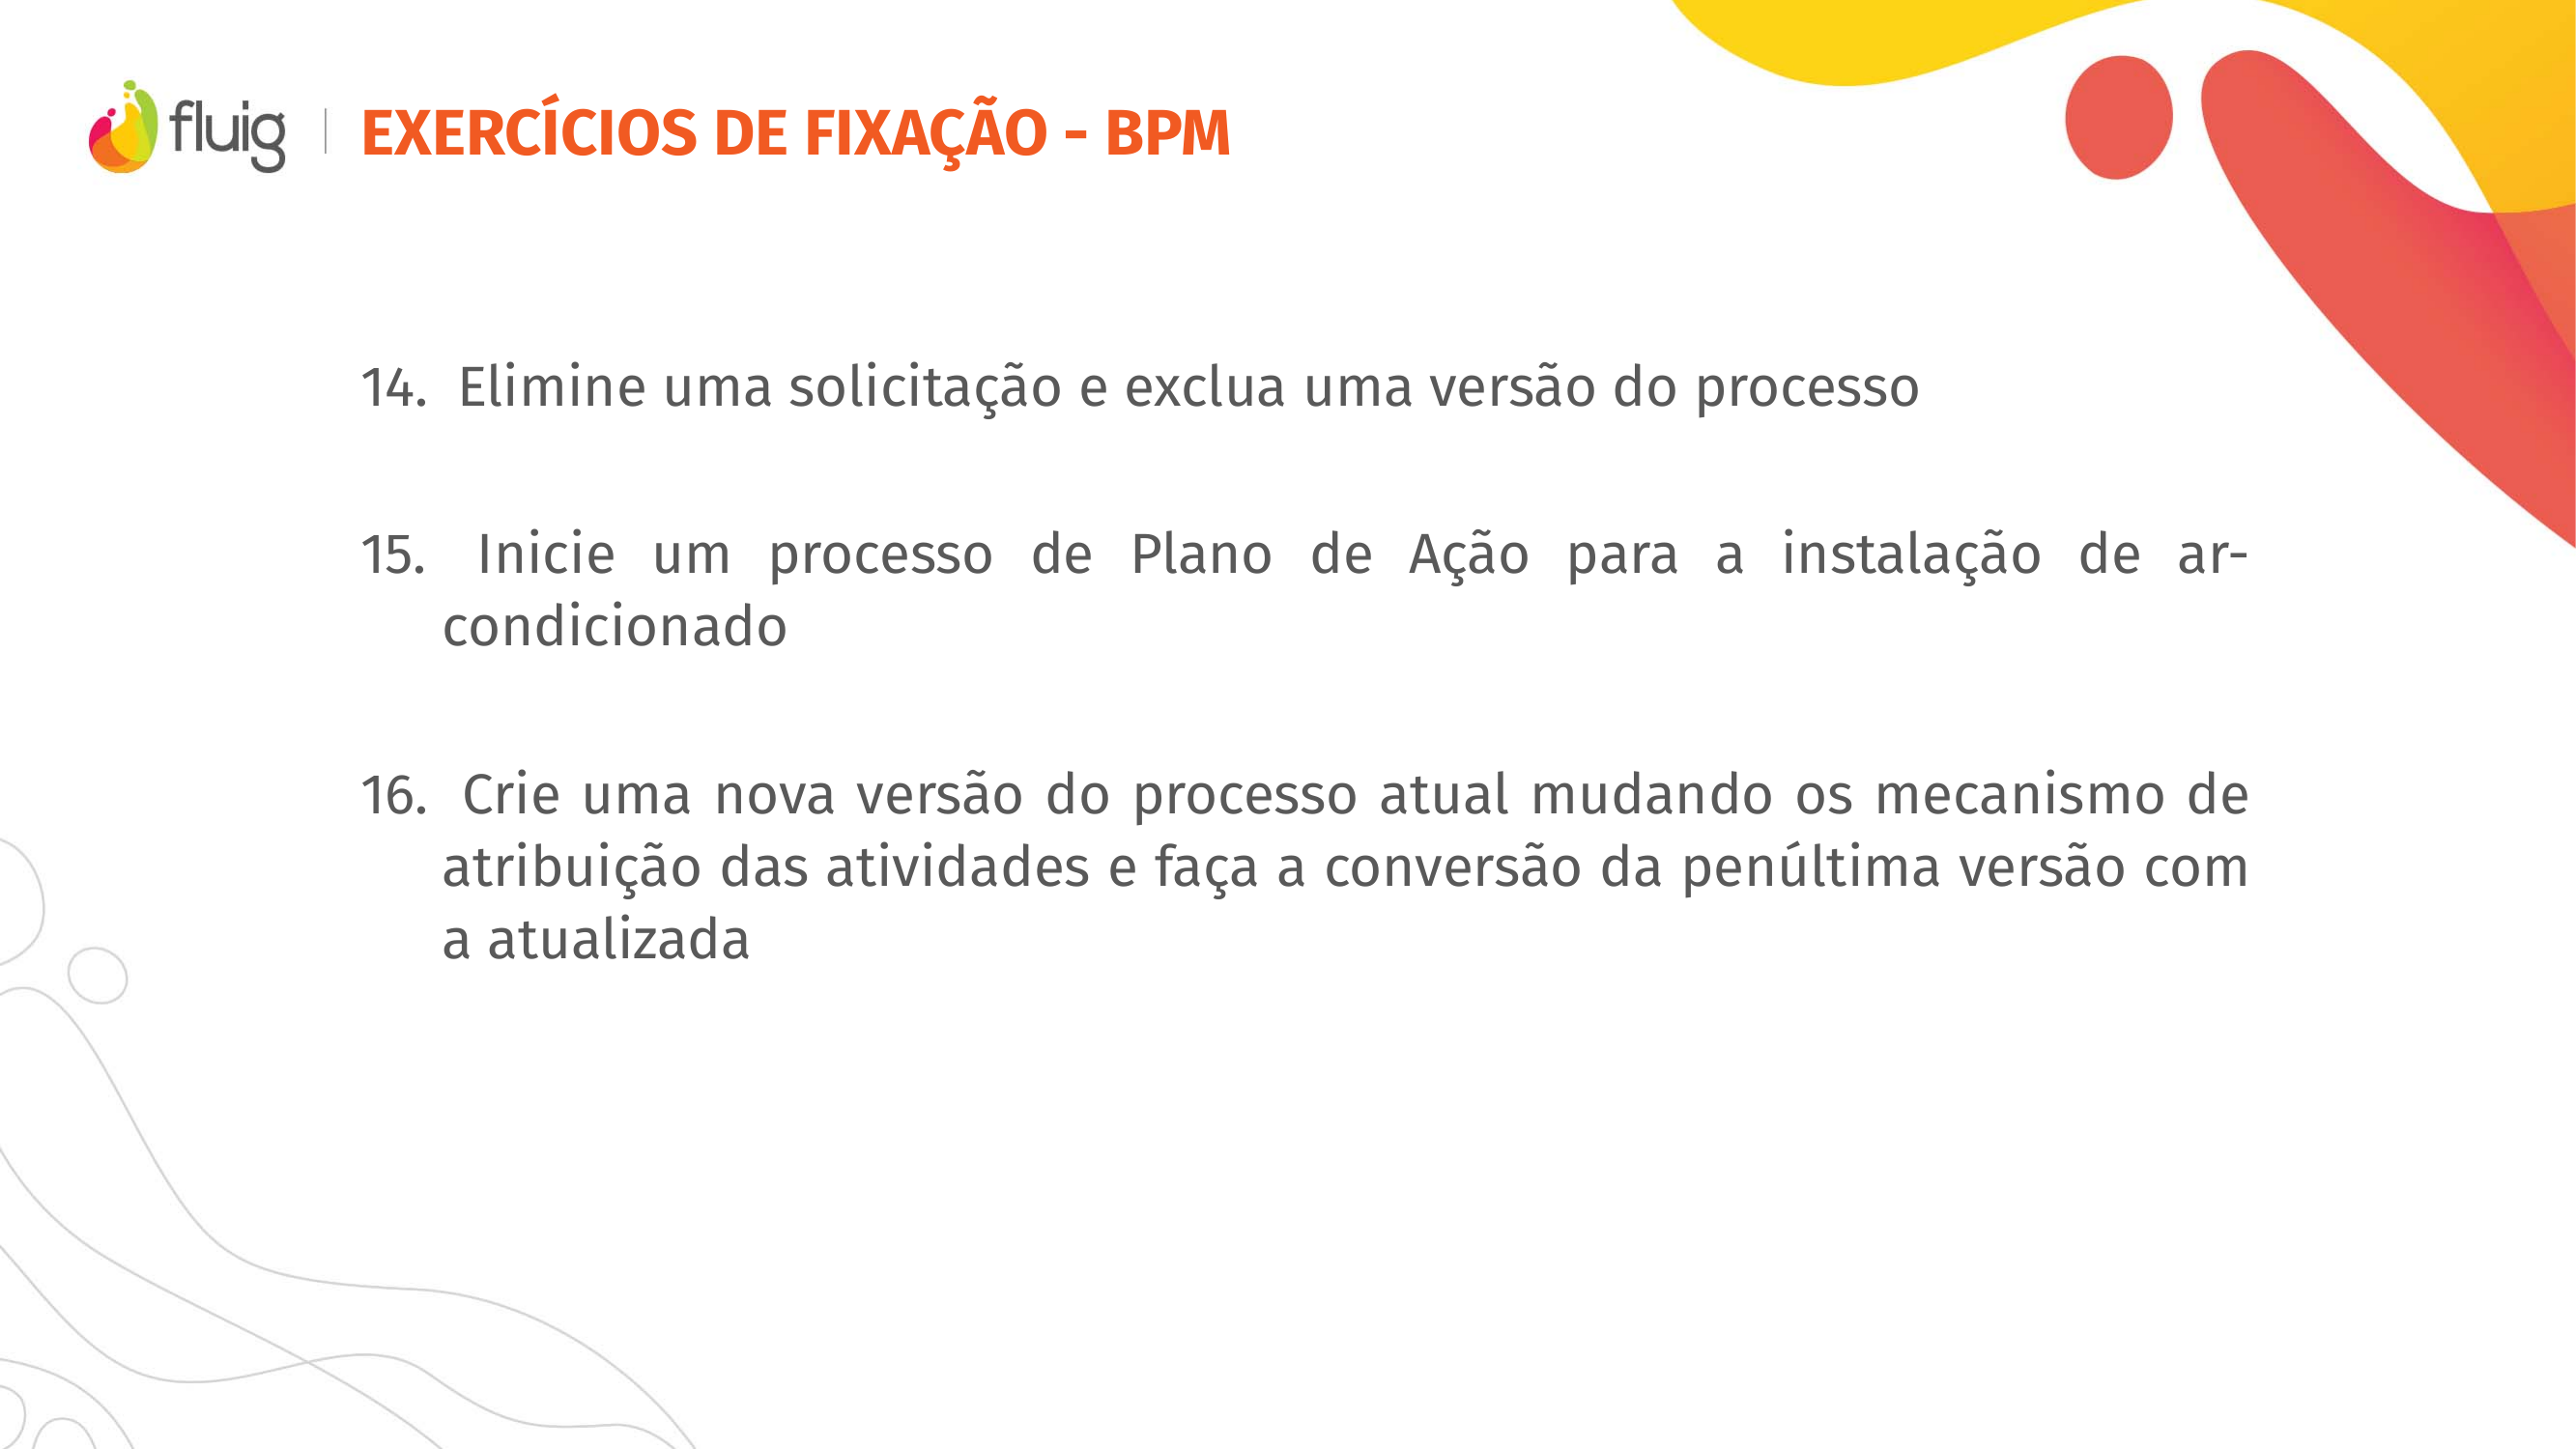

# Exercícios de fixação - bpm
 Elimine uma solicitação e exclua uma versão do processo

 Inicie um processo de Plano de Ação para a instalação de ar-condicionado

 Crie uma nova versão do processo atual mudando os mecanismo de atribuição das atividades e faça a conversão da penúltima versão com a atualizada